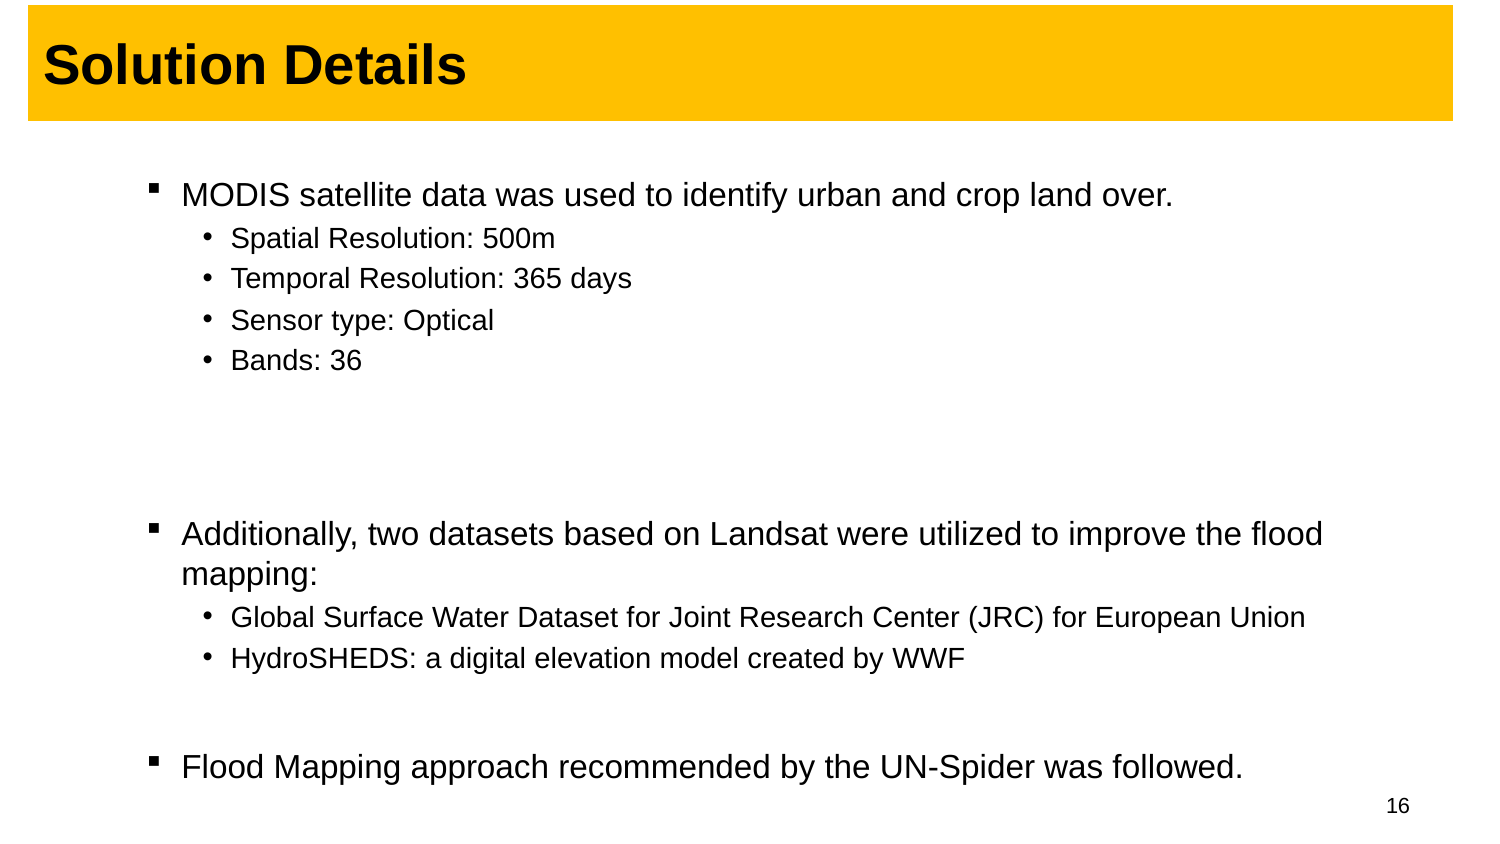

# Solution Details

MODIS satellite data was used to identify urban and crop land over.
Spatial Resolution: 500m
Temporal Resolution: 365 days
Sensor type: Optical
Bands: 36

Additionally, two datasets based on Landsat were utilized to improve the flood mapping:
Global Surface Water Dataset for Joint Research Center (JRC) for European Union
HydroSHEDS: a digital elevation model created by WWF

Flood Mapping approach recommended by the UN-Spider was followed.

16